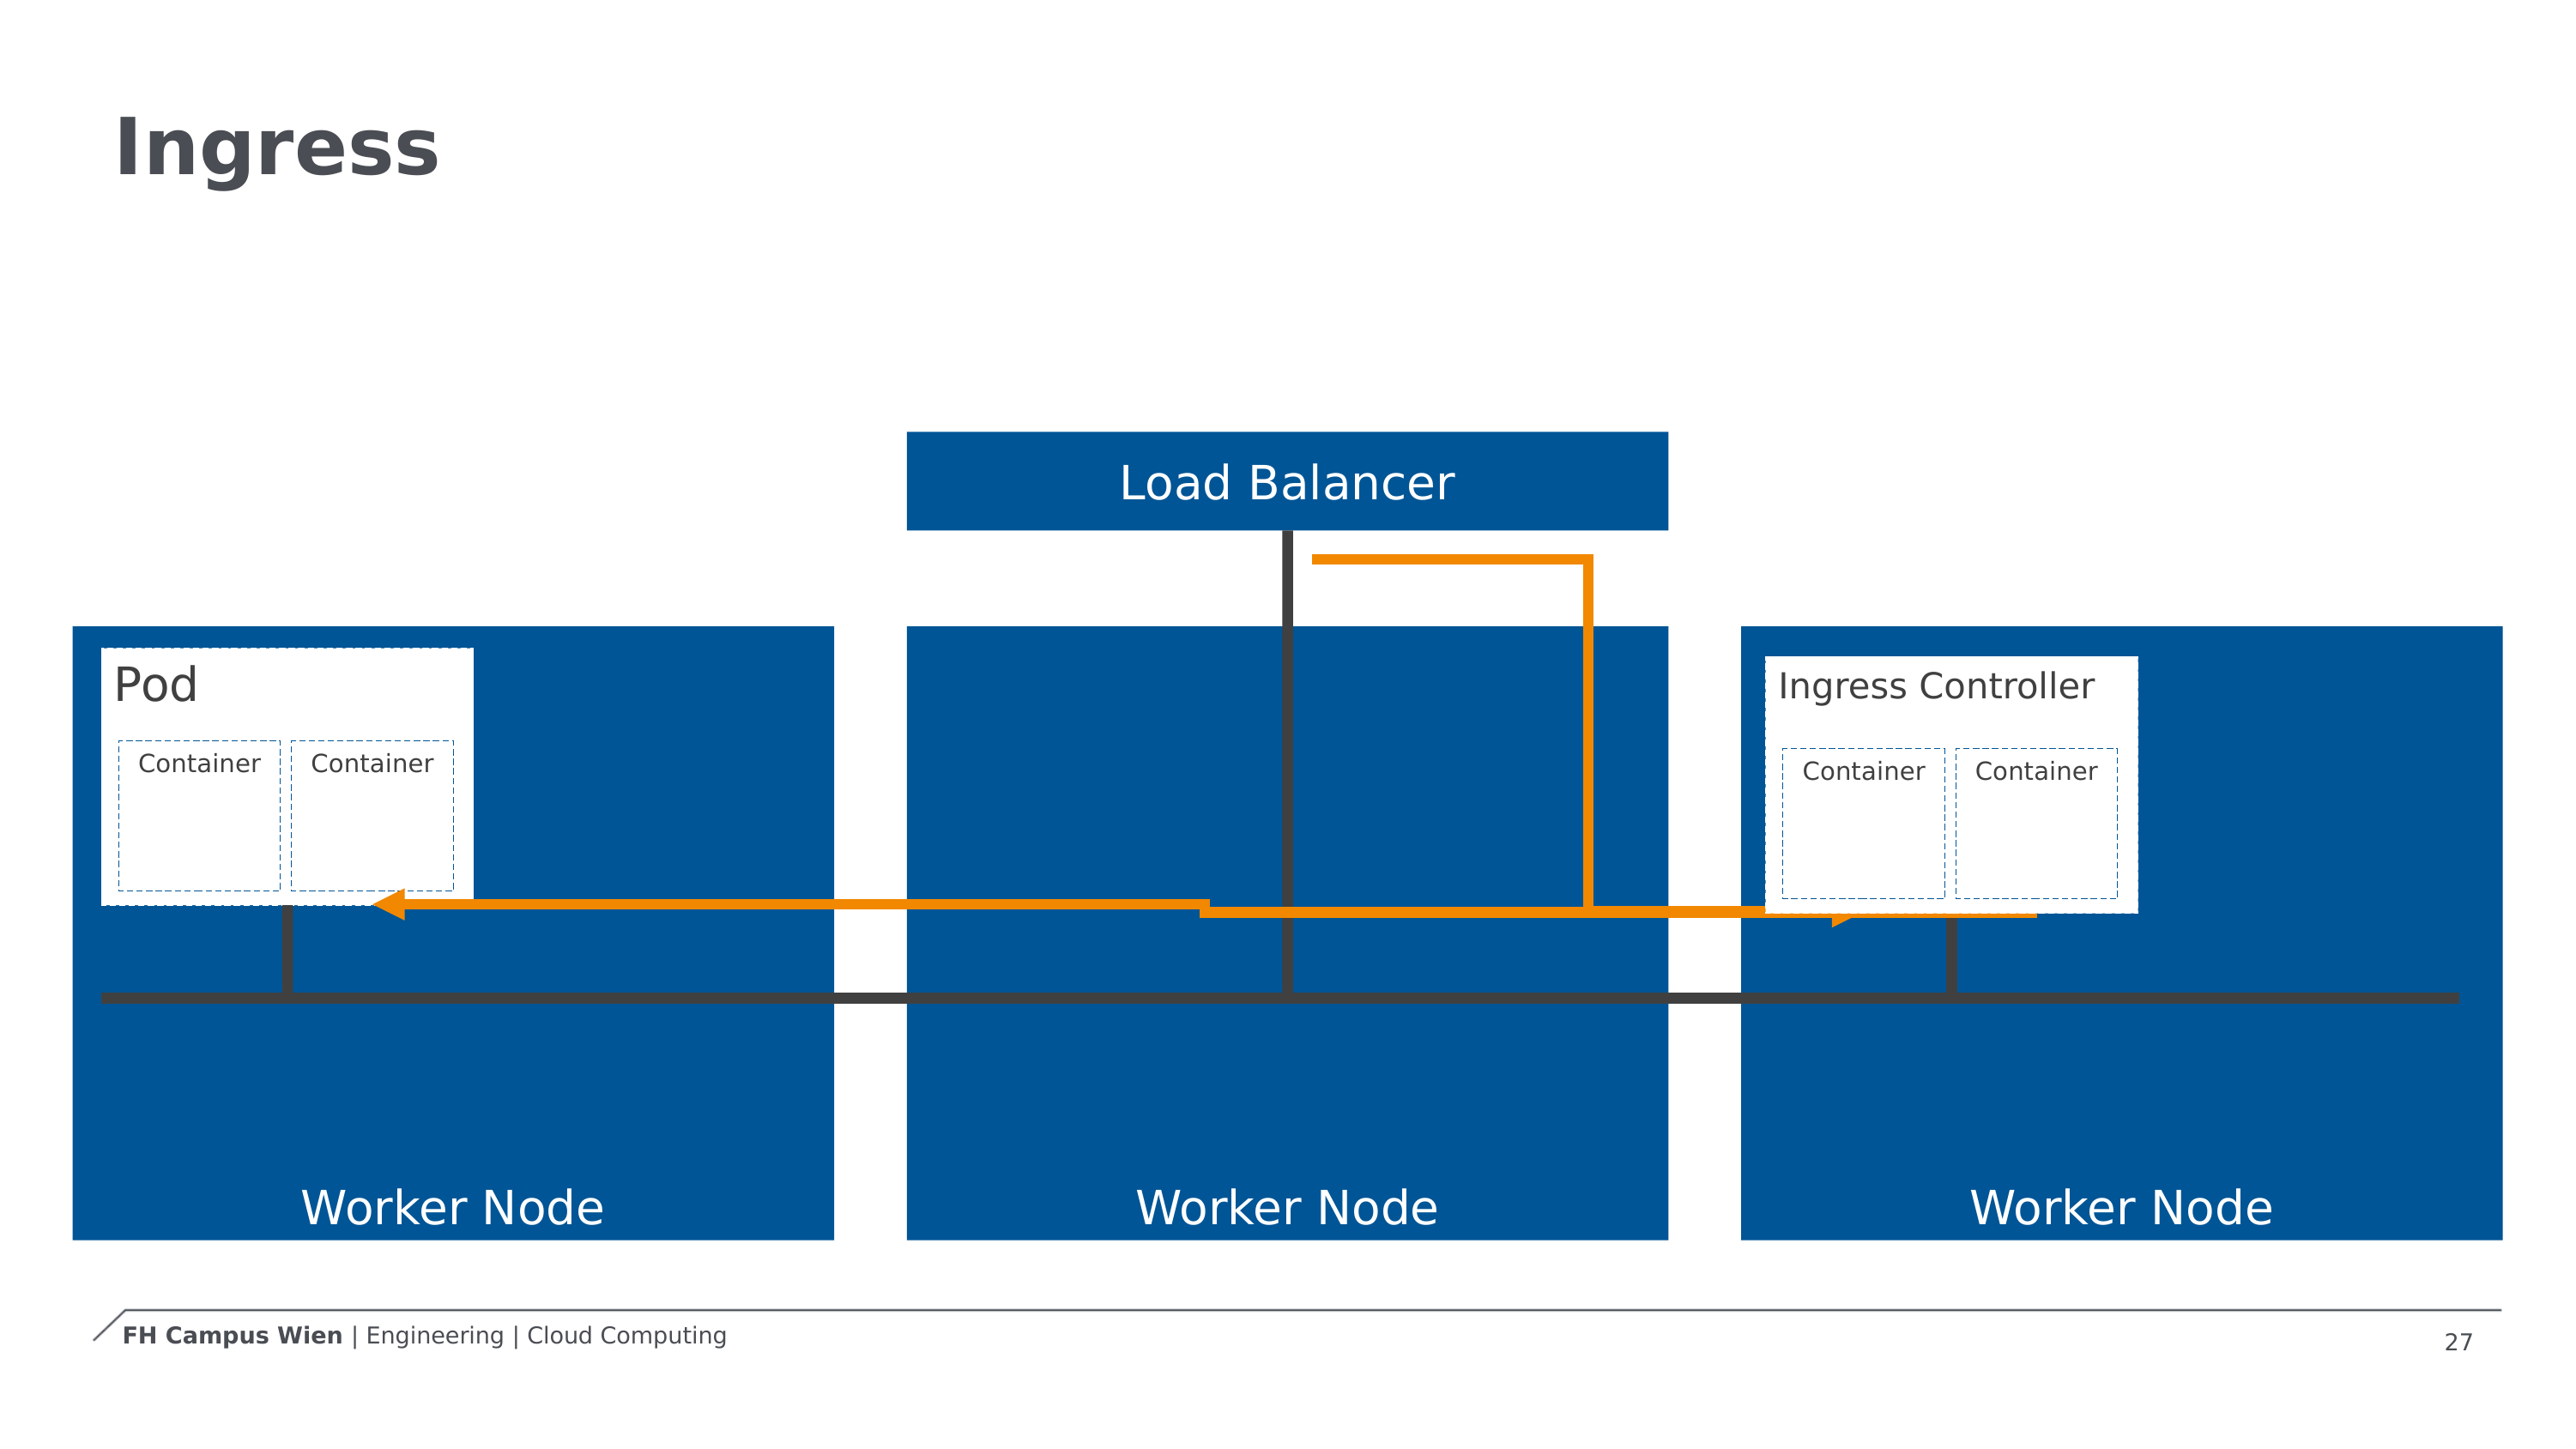

# Ingress
Load Balancer
Worker Node
Worker Node
Worker Node
Pod
Container
Container
Ingress Controller
Container
Container